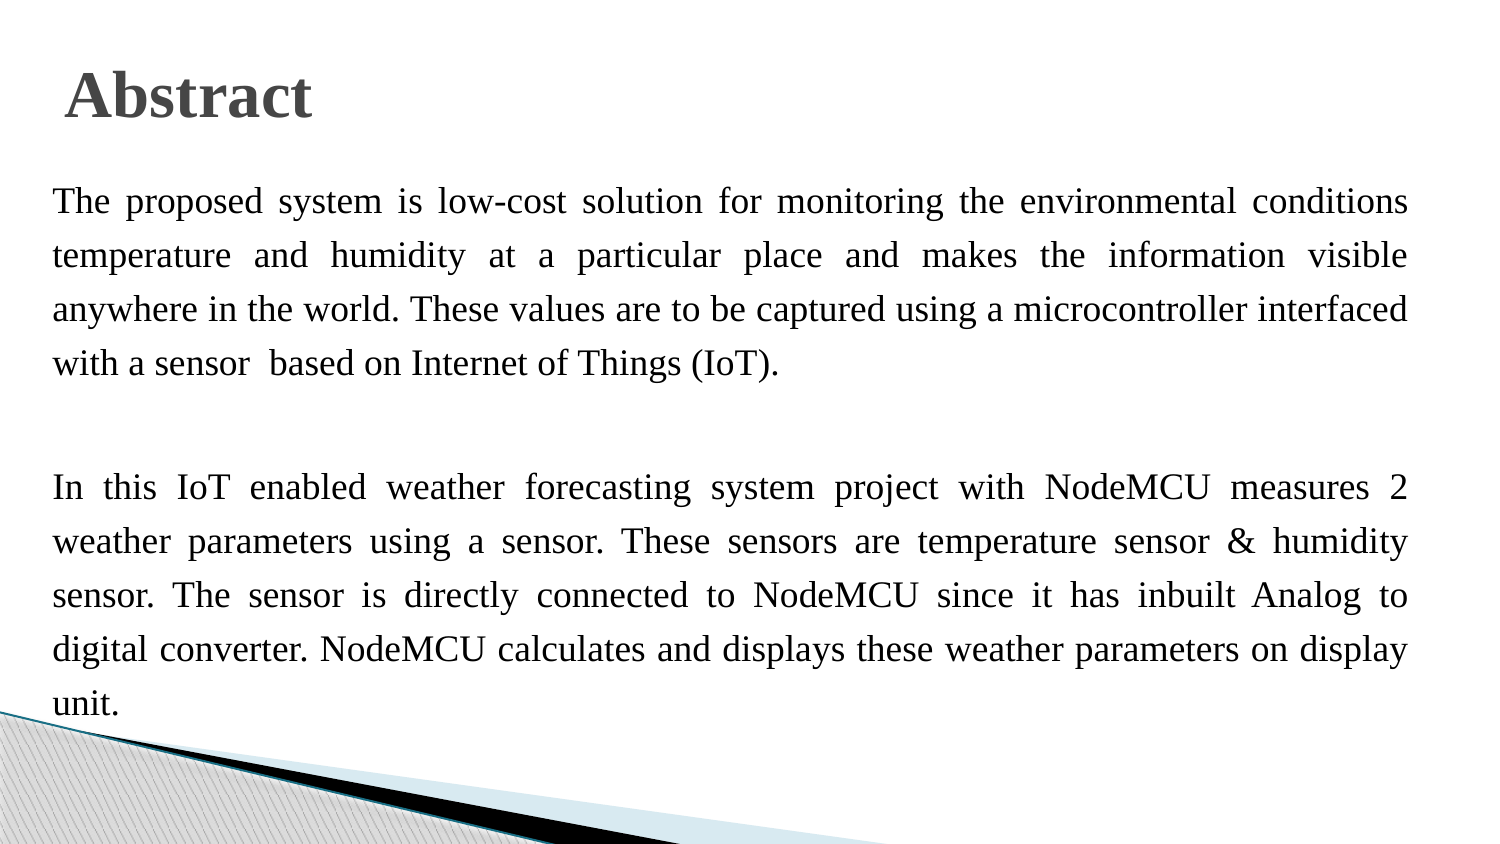

# Abstract
The proposed system is low-cost solution for monitoring the environmental conditions temperature and humidity at a particular place and makes the information visible anywhere in the world. These values are to be captured using a microcontroller interfaced with a sensor  based on Internet of Things (IoT).

In this IoT enabled weather forecasting system project with NodeMCU measures 2 weather parameters using a sensor. These sensors are temperature sensor & humidity sensor. The sensor is directly connected to NodeMCU since it has inbuilt Analog to digital converter. NodeMCU calculates and displays these weather parameters on display unit.